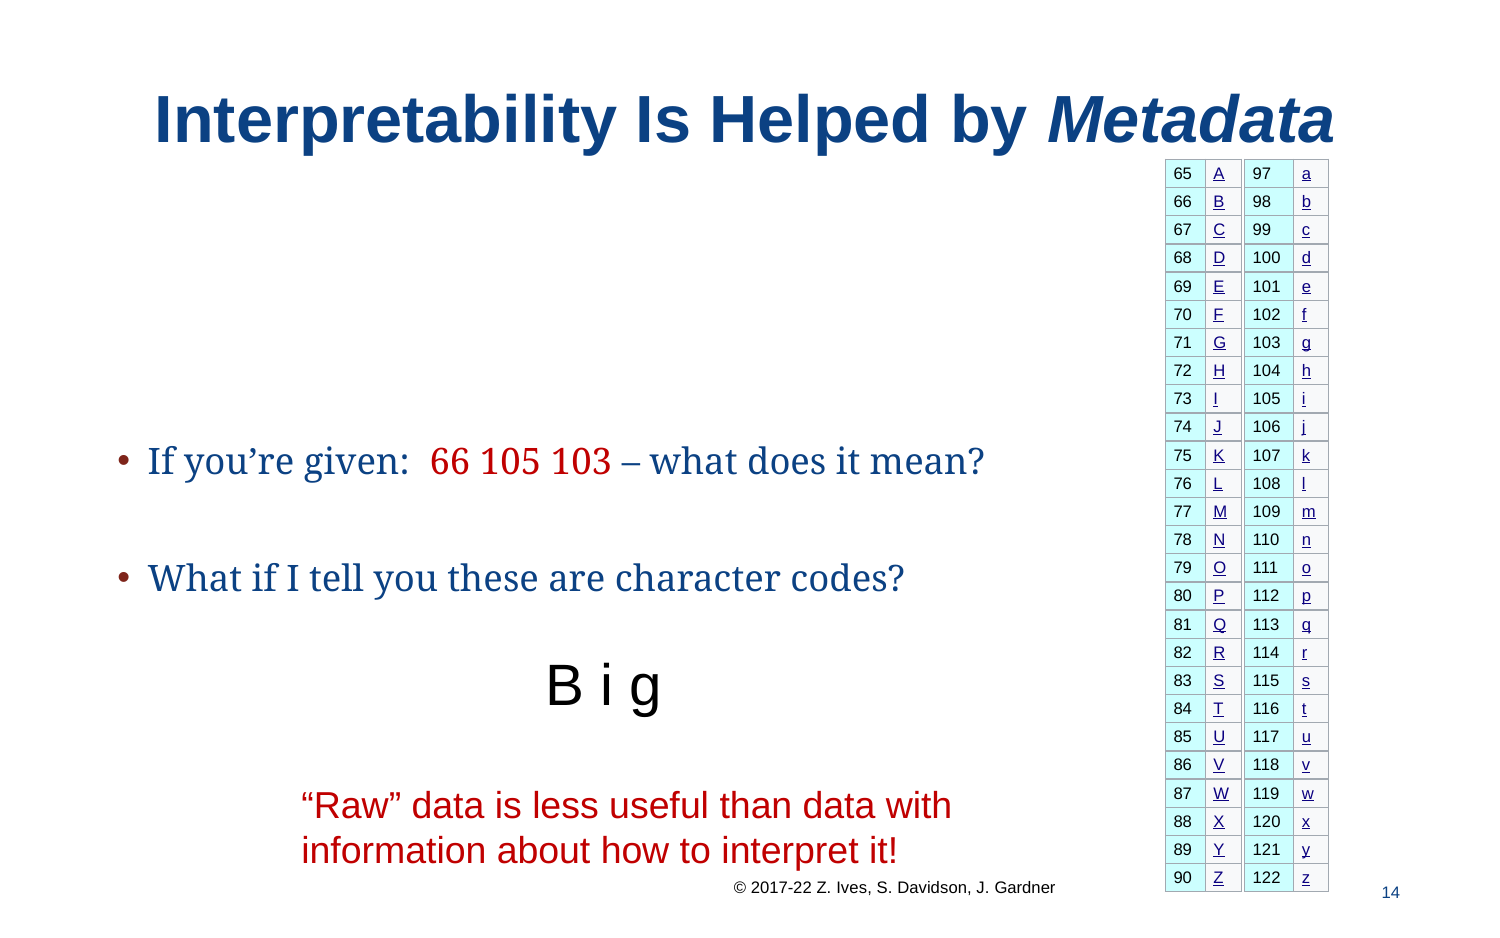

# Interpretability Is Helped by Metadata
| 65 | A |
| --- | --- |
| 66 | B |
| 67 | C |
| 68 | D |
| 69 | E |
| 70 | F |
| 71 | G |
| 72 | H |
| 73 | I |
| 74 | J |
| 75 | K |
| 76 | L |
| 77 | M |
| 78 | N |
| 79 | O |
| 80 | P |
| 81 | Q |
| 82 | R |
| 83 | S |
| 84 | T |
| 85 | U |
| 86 | V |
| 87 | W |
| 88 | X |
| 89 | Y |
| 90 | Z |
| 97 | a |
| --- | --- |
| 98 | b |
| 99 | c |
| 100 | d |
| 101 | e |
| 102 | f |
| 103 | g |
| 104 | h |
| 105 | i |
| 106 | j |
| 107 | k |
| 108 | l |
| 109 | m |
| 110 | n |
| 111 | o |
| 112 | p |
| 113 | q |
| 114 | r |
| 115 | s |
| 116 | t |
| 117 | u |
| 118 | v |
| 119 | w |
| 120 | x |
| 121 | y |
| 122 | z |
If you’re given:  66 105 103 – what does it mean?

What if I tell you these are character codes?

B i g
“Raw” data is less useful than data with
information about how to interpret it!
14